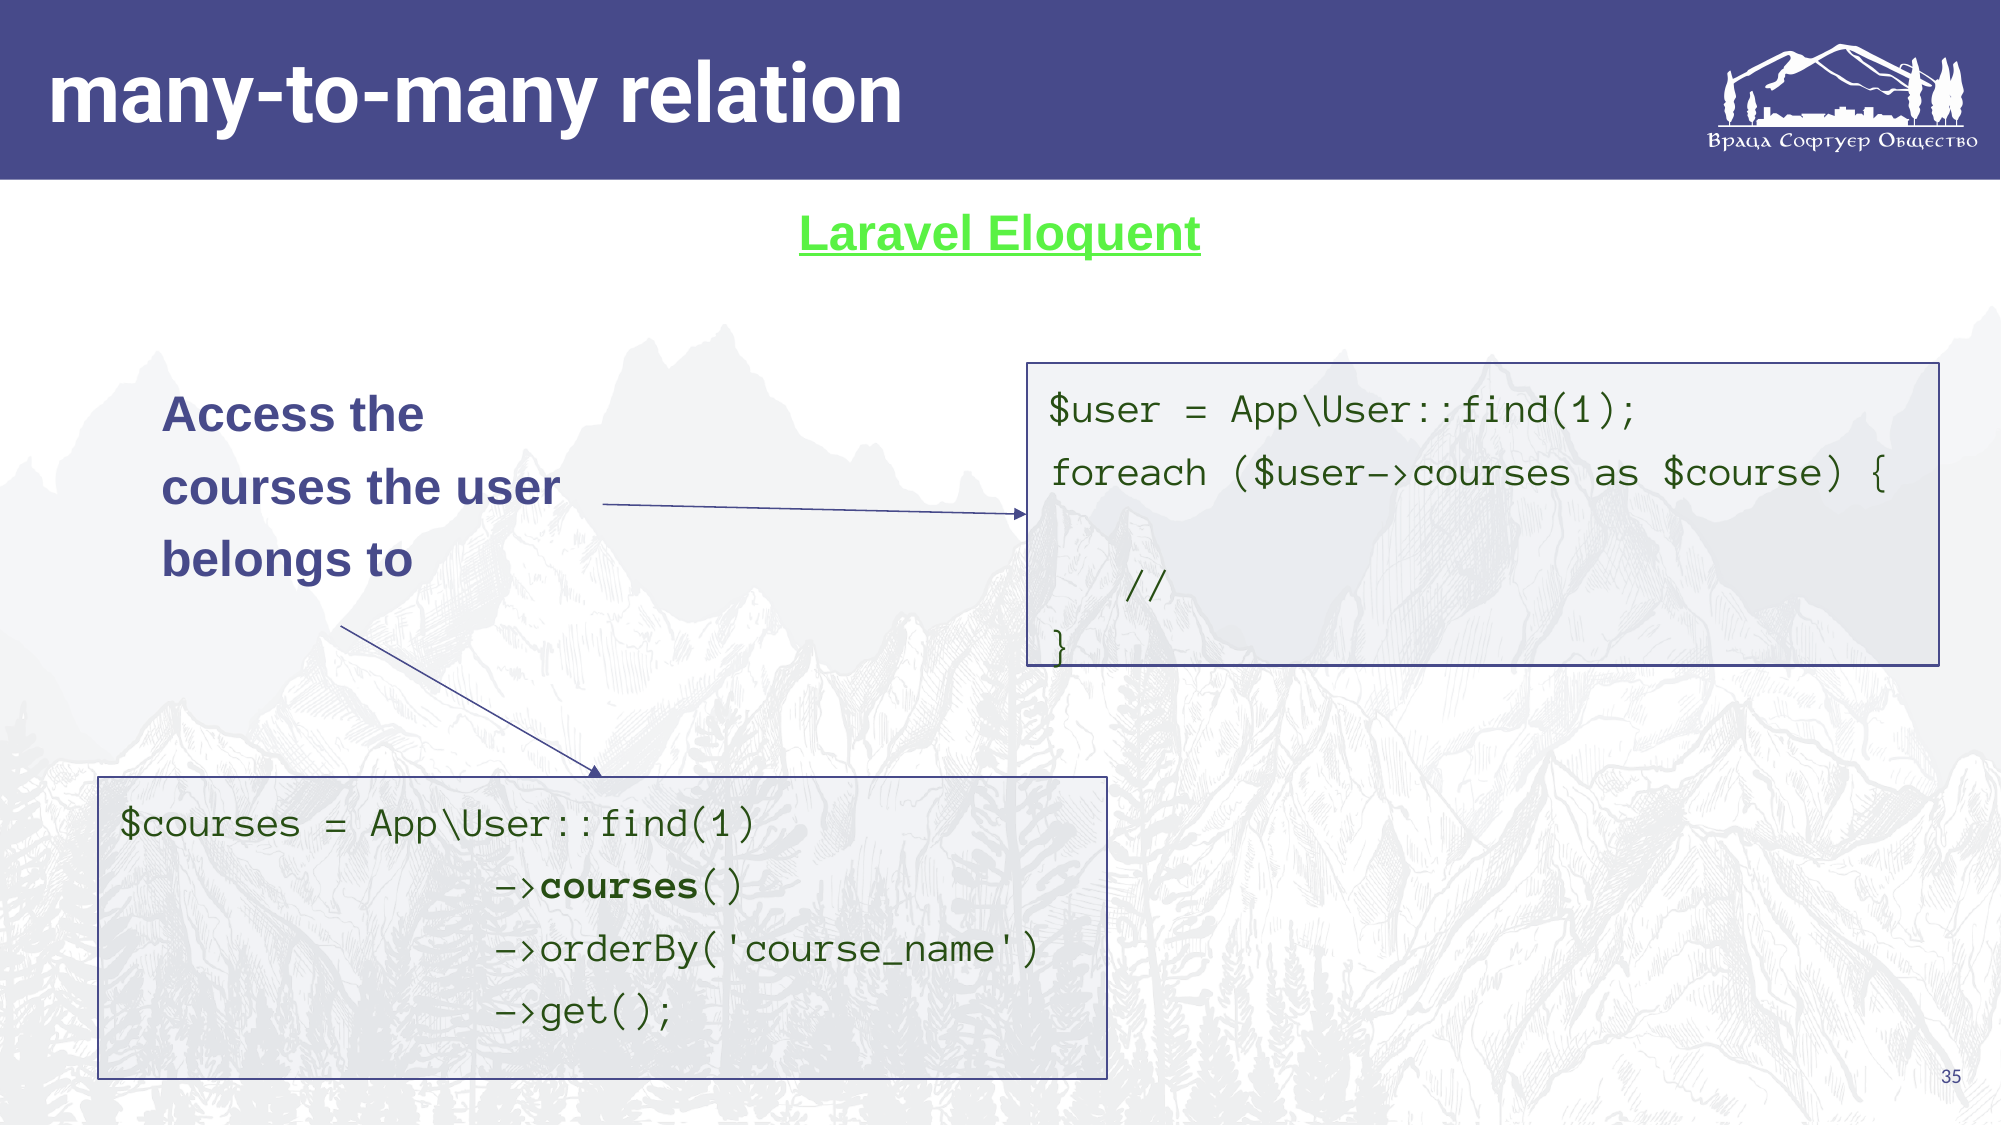

# many-to-many relation
Laravel Eloquent
Access the courses the user belongs to
$user = App\User::find(1);
foreach ($user->courses as $course) {
//
}

$courses = App\User::find(1)
->courses()
->orderBy('course_name')
->get();

35